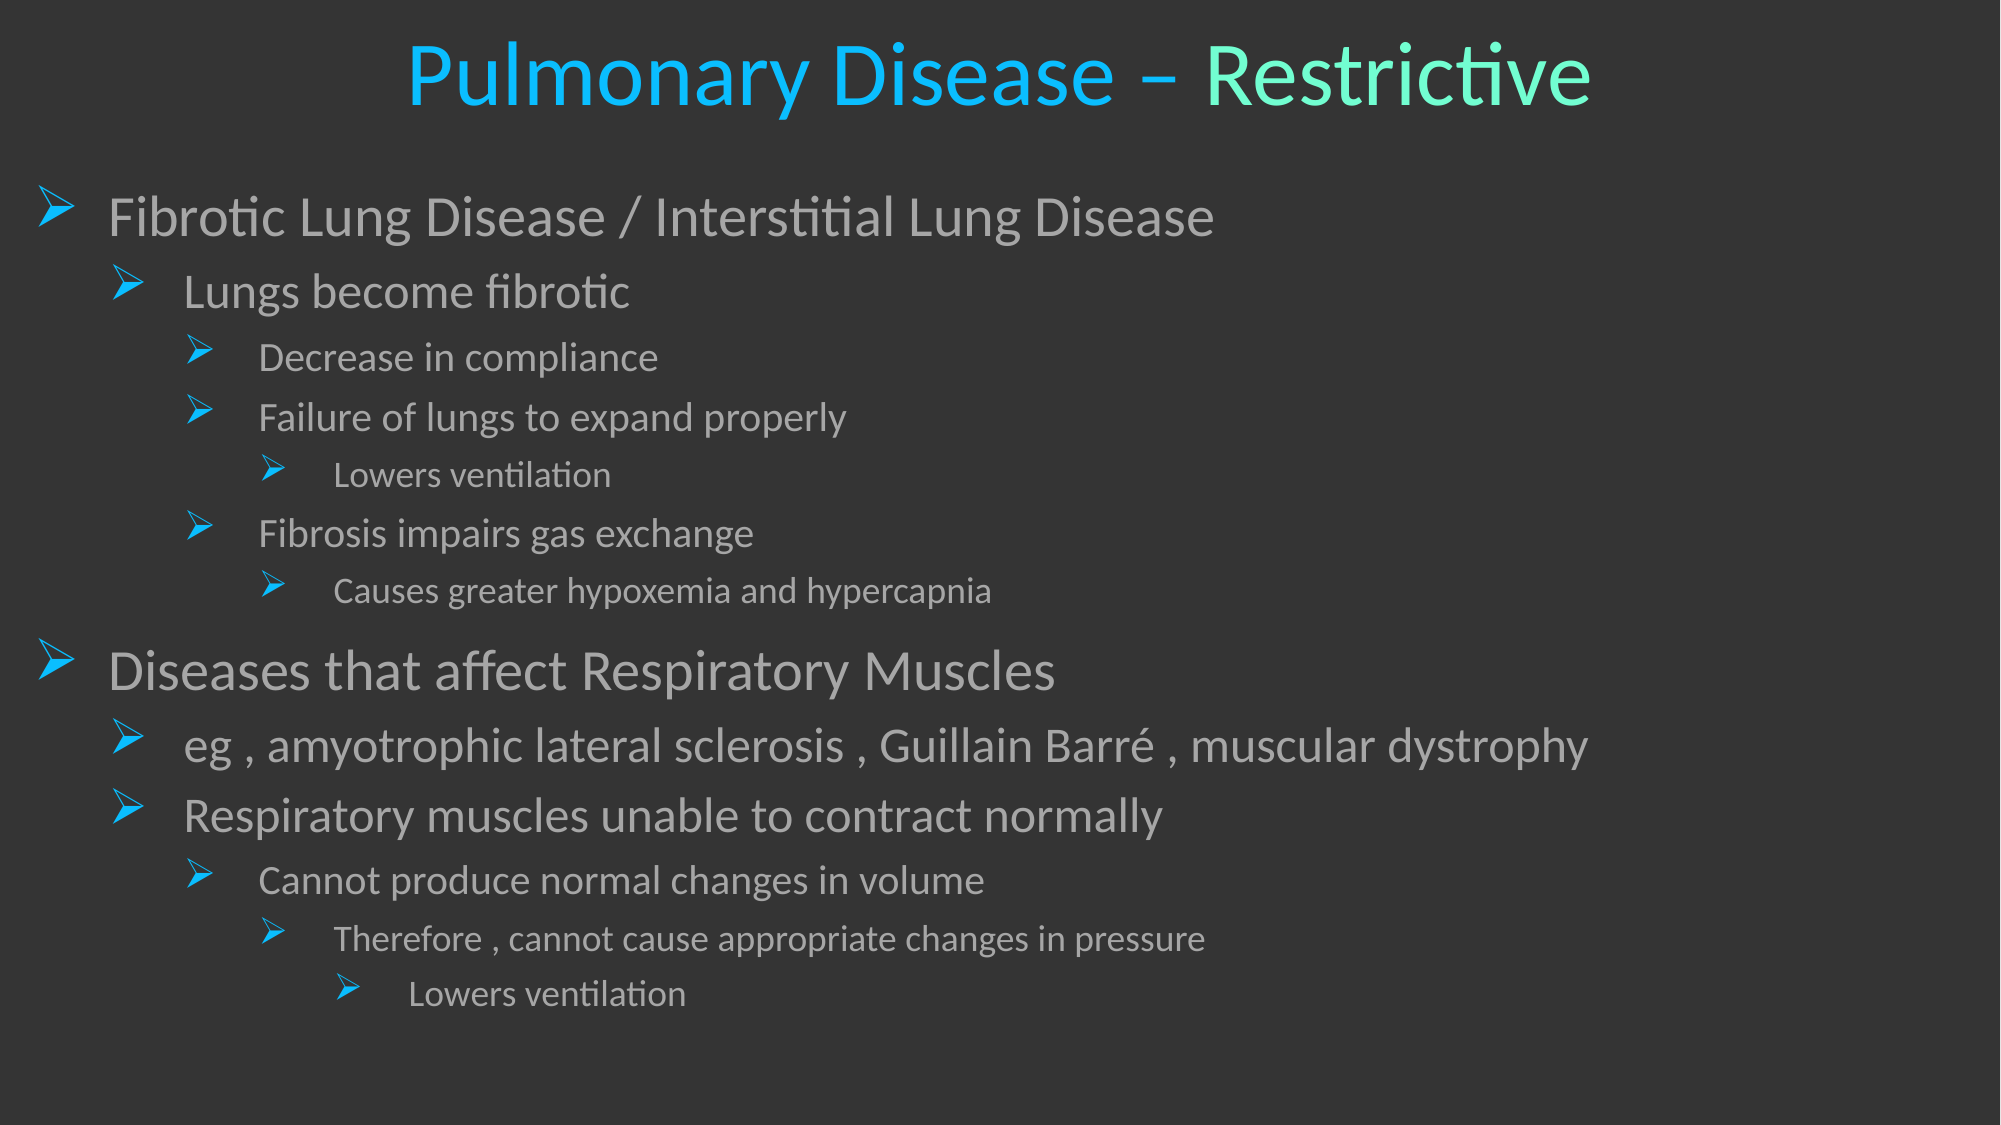

# Pulmonary Disease – Restrictive
Fibrotic Lung Disease / Interstitial Lung Disease
Lungs become fibrotic
Decrease in compliance
Failure of lungs to expand properly
Lowers ventilation
Fibrosis impairs gas exchange
Causes greater hypoxemia and hypercapnia
Diseases that affect Respiratory Muscles
eg , amyotrophic lateral sclerosis , Guillain Barré , muscular dystrophy
Respiratory muscles unable to contract normally
Cannot produce normal changes in volume
Therefore , cannot cause appropriate changes in pressure
Lowers ventilation